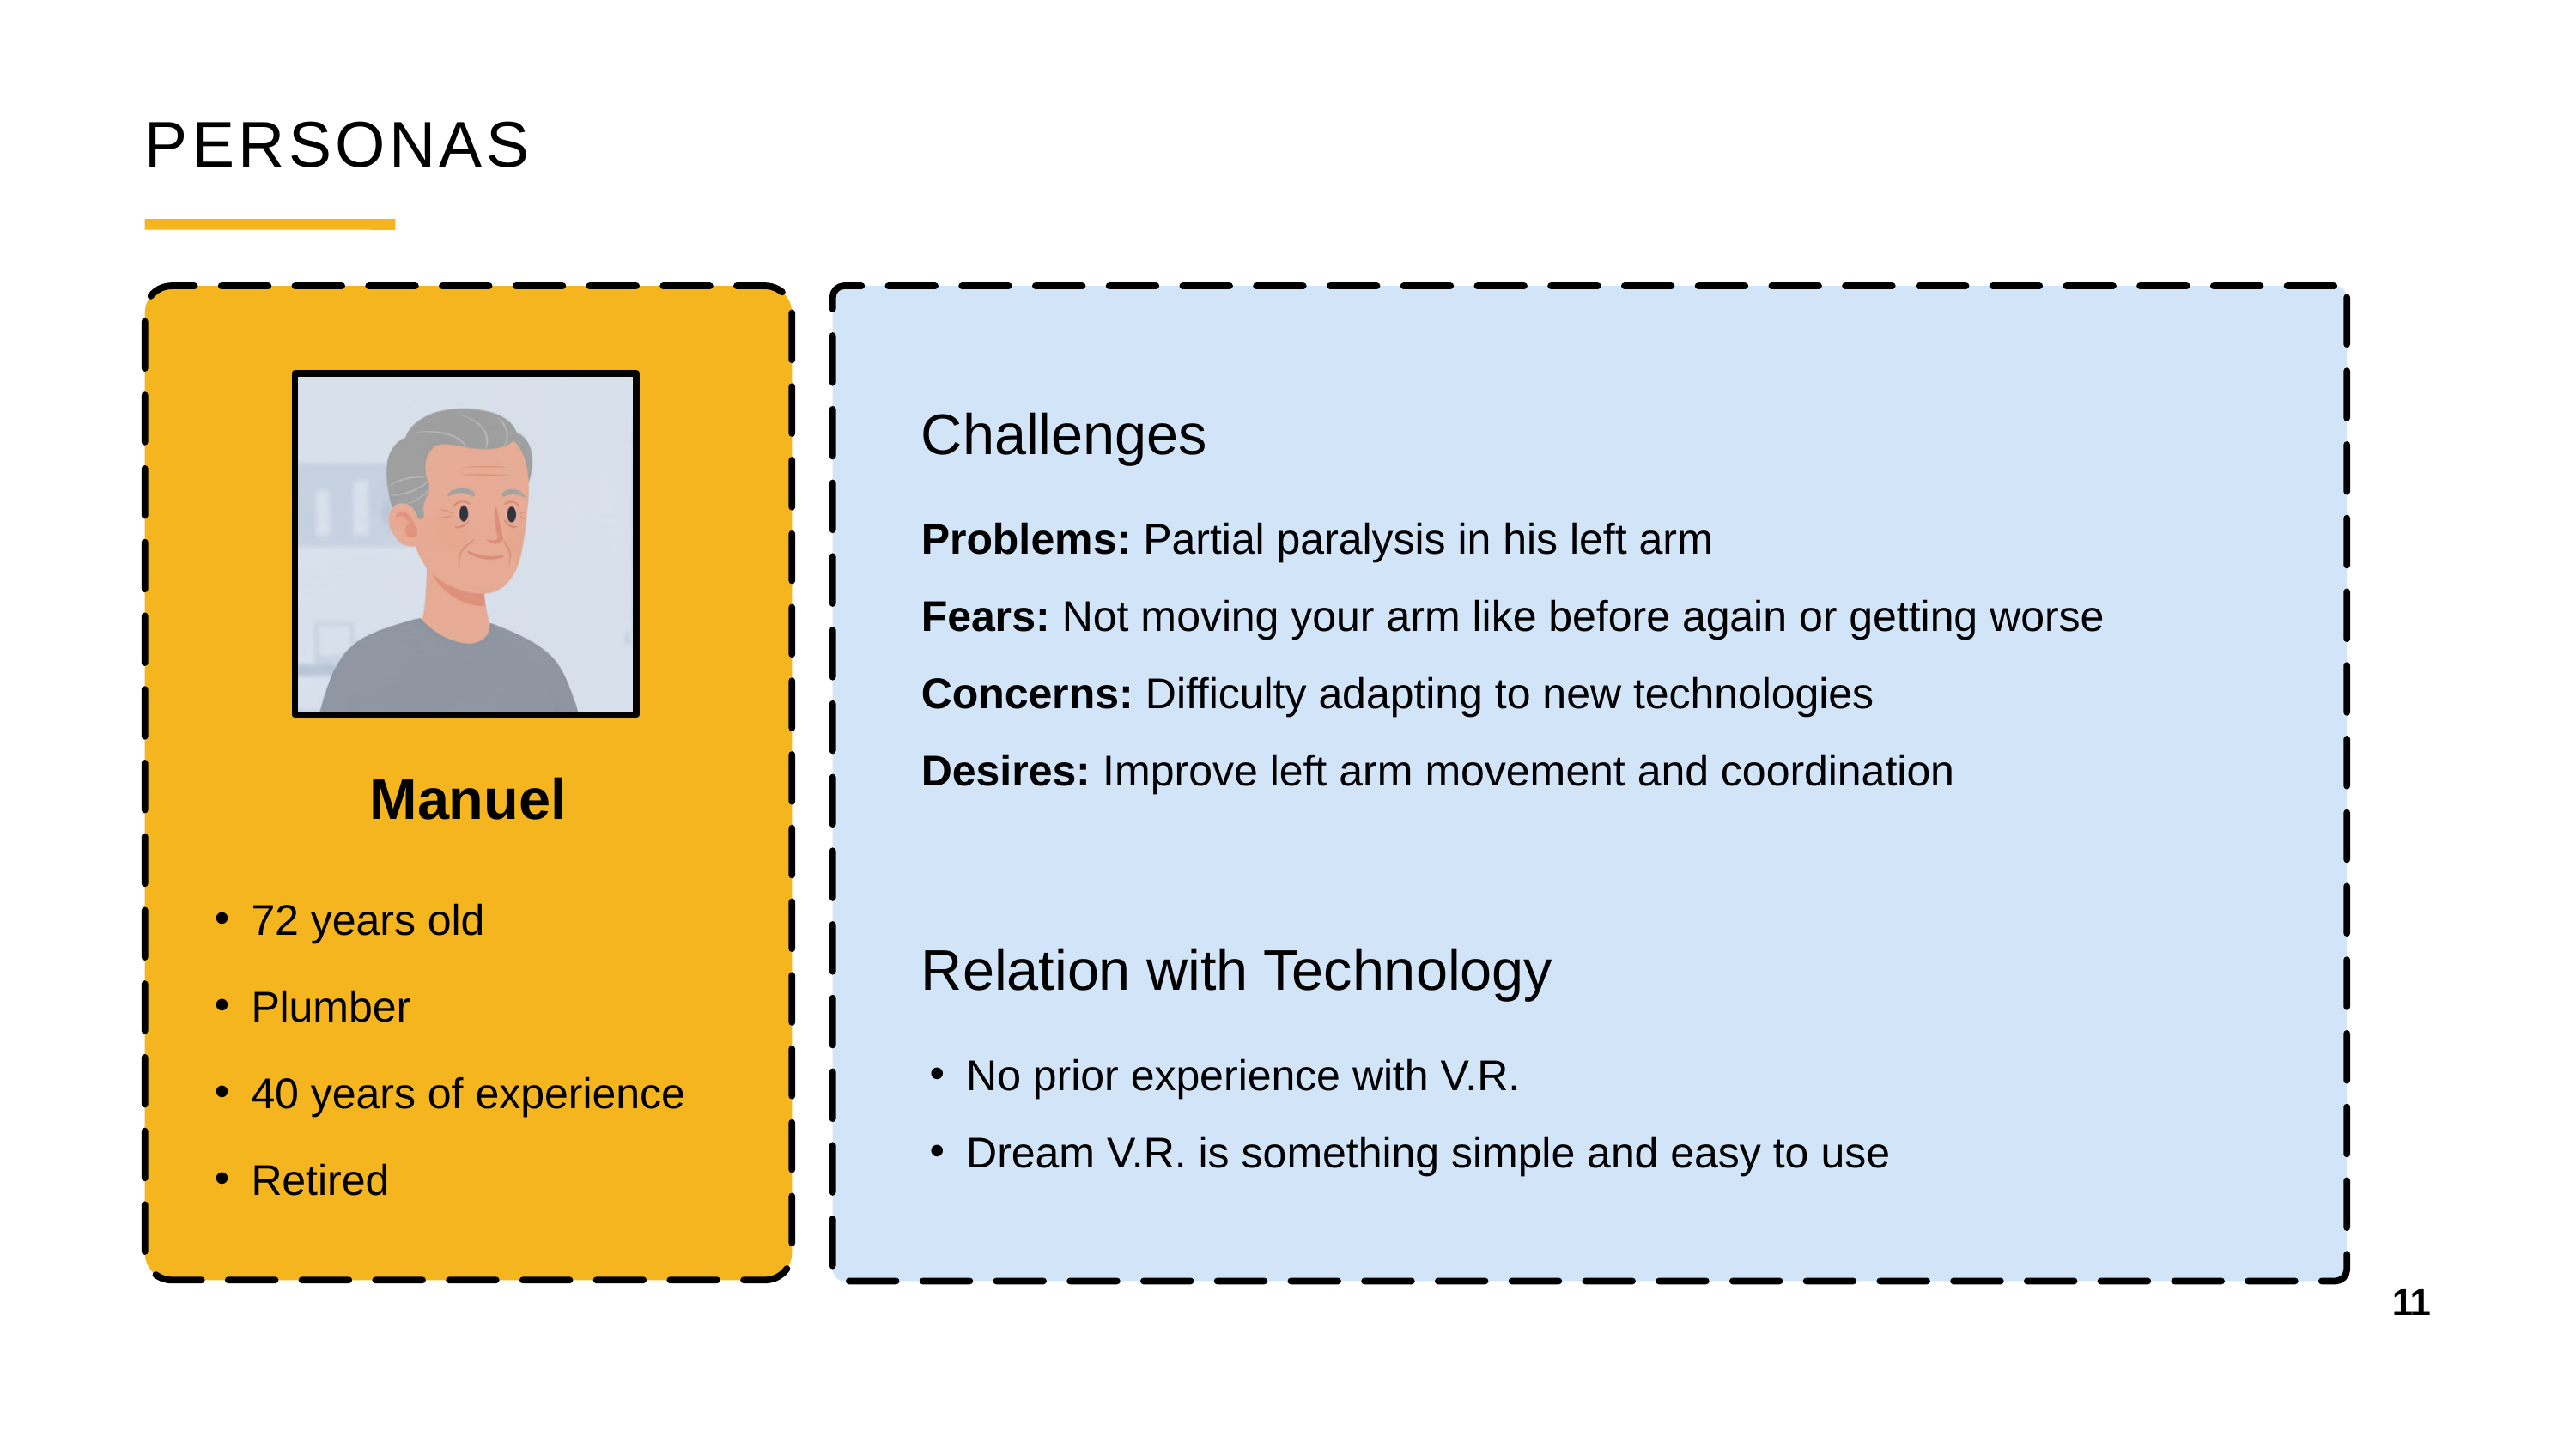

PERSONAS

Challenges
Problems: Partial paralysis in his left arm
Fears: Not moving your arm like before again or getting worse
Concerns: Difficulty adapting to new technologies
Desires: Improve left arm movement and coordination​
Manuel
72 years old
Plumber
40 years of experience
Retired
Relation with Technology
No prior experience with V.R.
Dream V.R. is something simple and easy to use

11